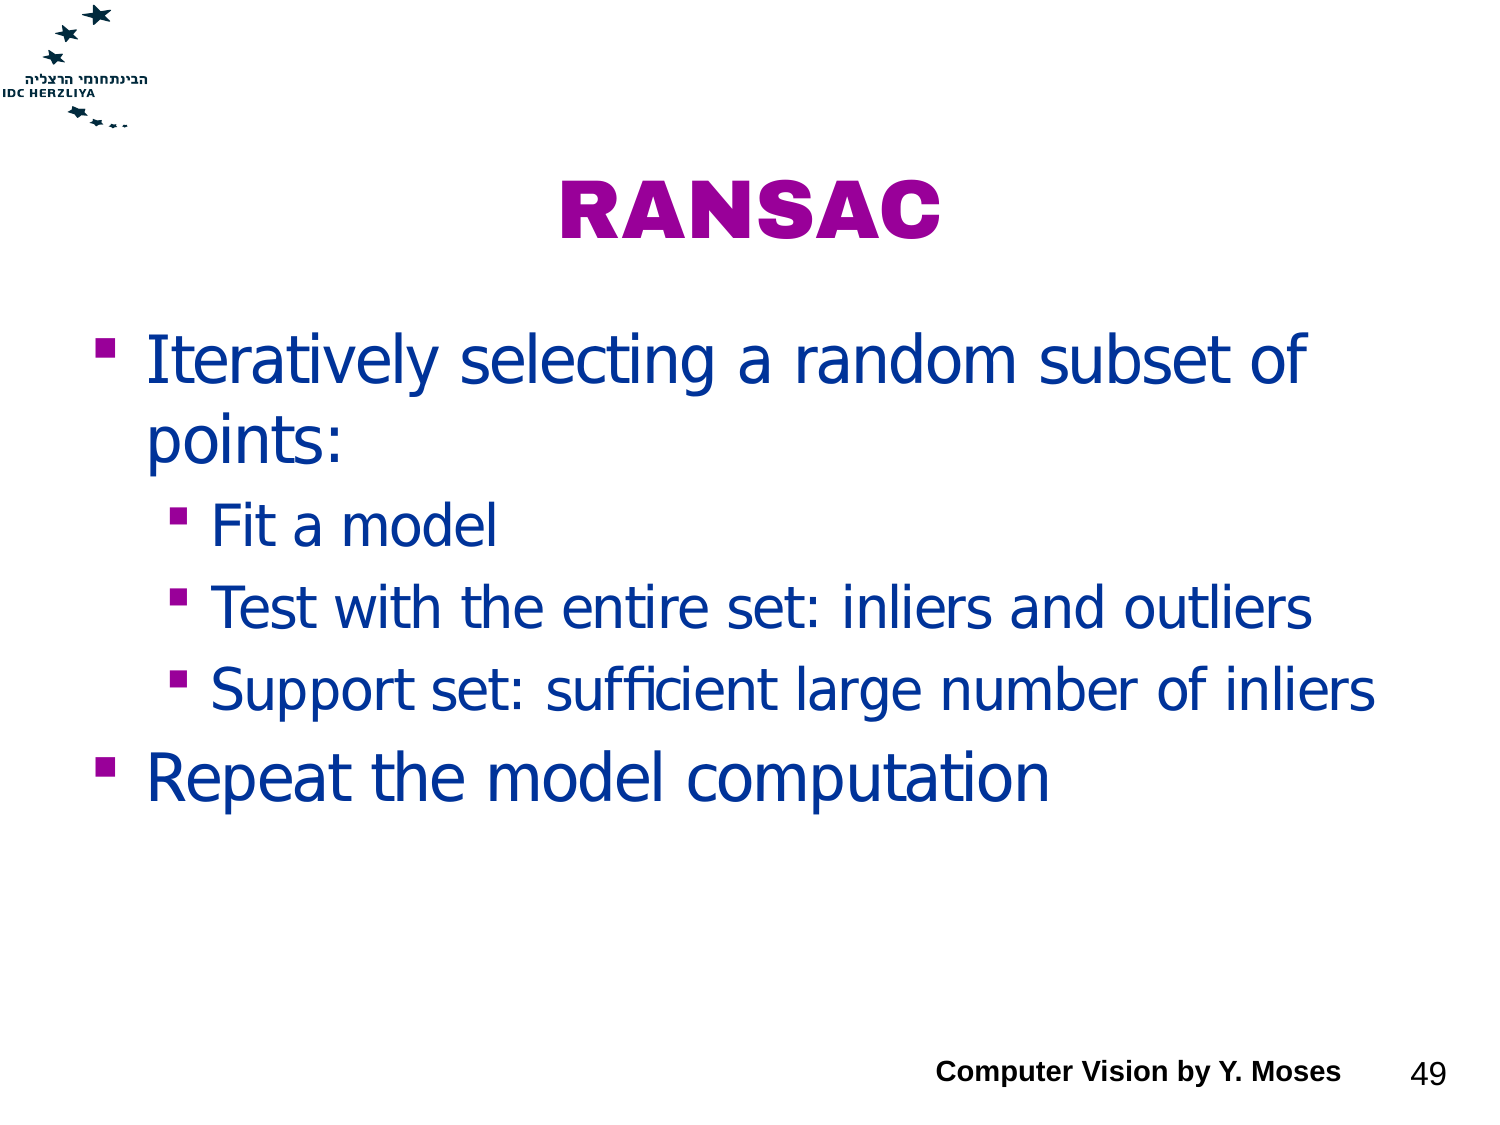

# RANSAC
Iteratively selecting a random subset of points:
Fit a model
Test with the entire set: inliers and outliers
Support set: sufficient large number of inliers
Repeat the model computation
Computer Vision by Y. Moses
49